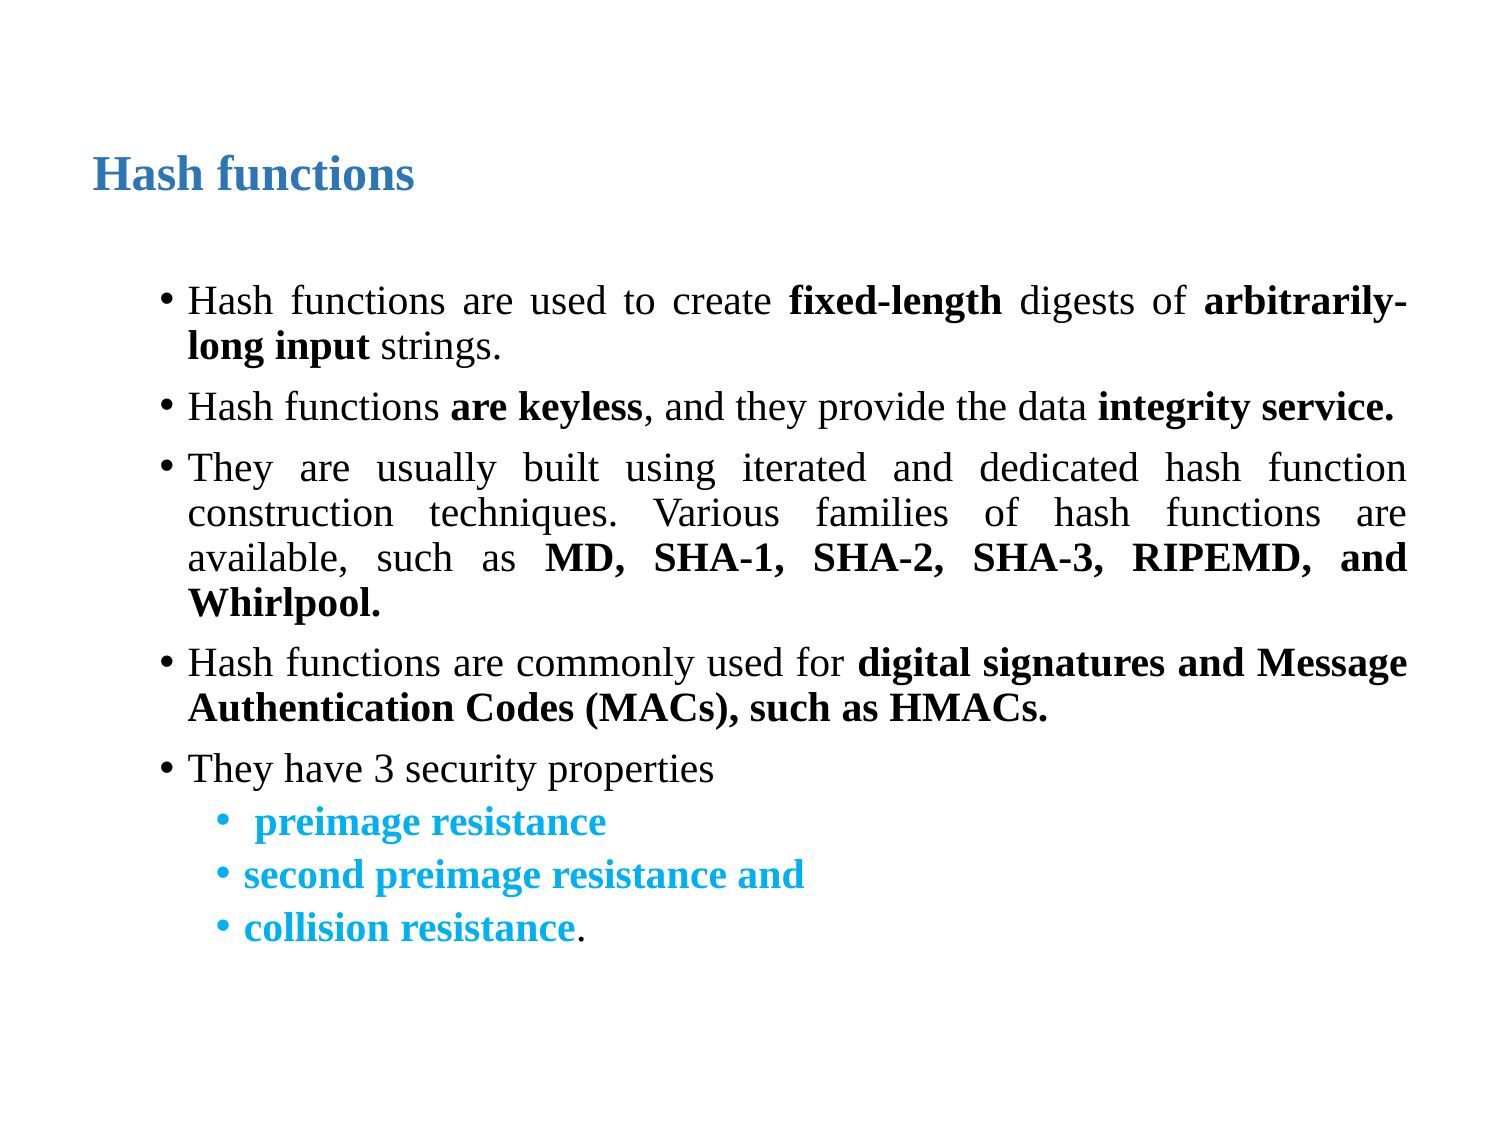

# Hash functions
Hash functions are used to create fixed-length digests of arbitrarily-long input strings.
Hash functions are keyless, and they provide the data integrity service.
They are usually built using iterated and dedicated hash function construction techniques. Various families of hash functions are available, such as MD, SHA-1, SHA-2, SHA-3, RIPEMD, and Whirlpool.
Hash functions are commonly used for digital signatures and Message Authentication Codes (MACs), such as HMACs.
They have 3 security properties
 preimage resistance
second preimage resistance and
collision resistance.